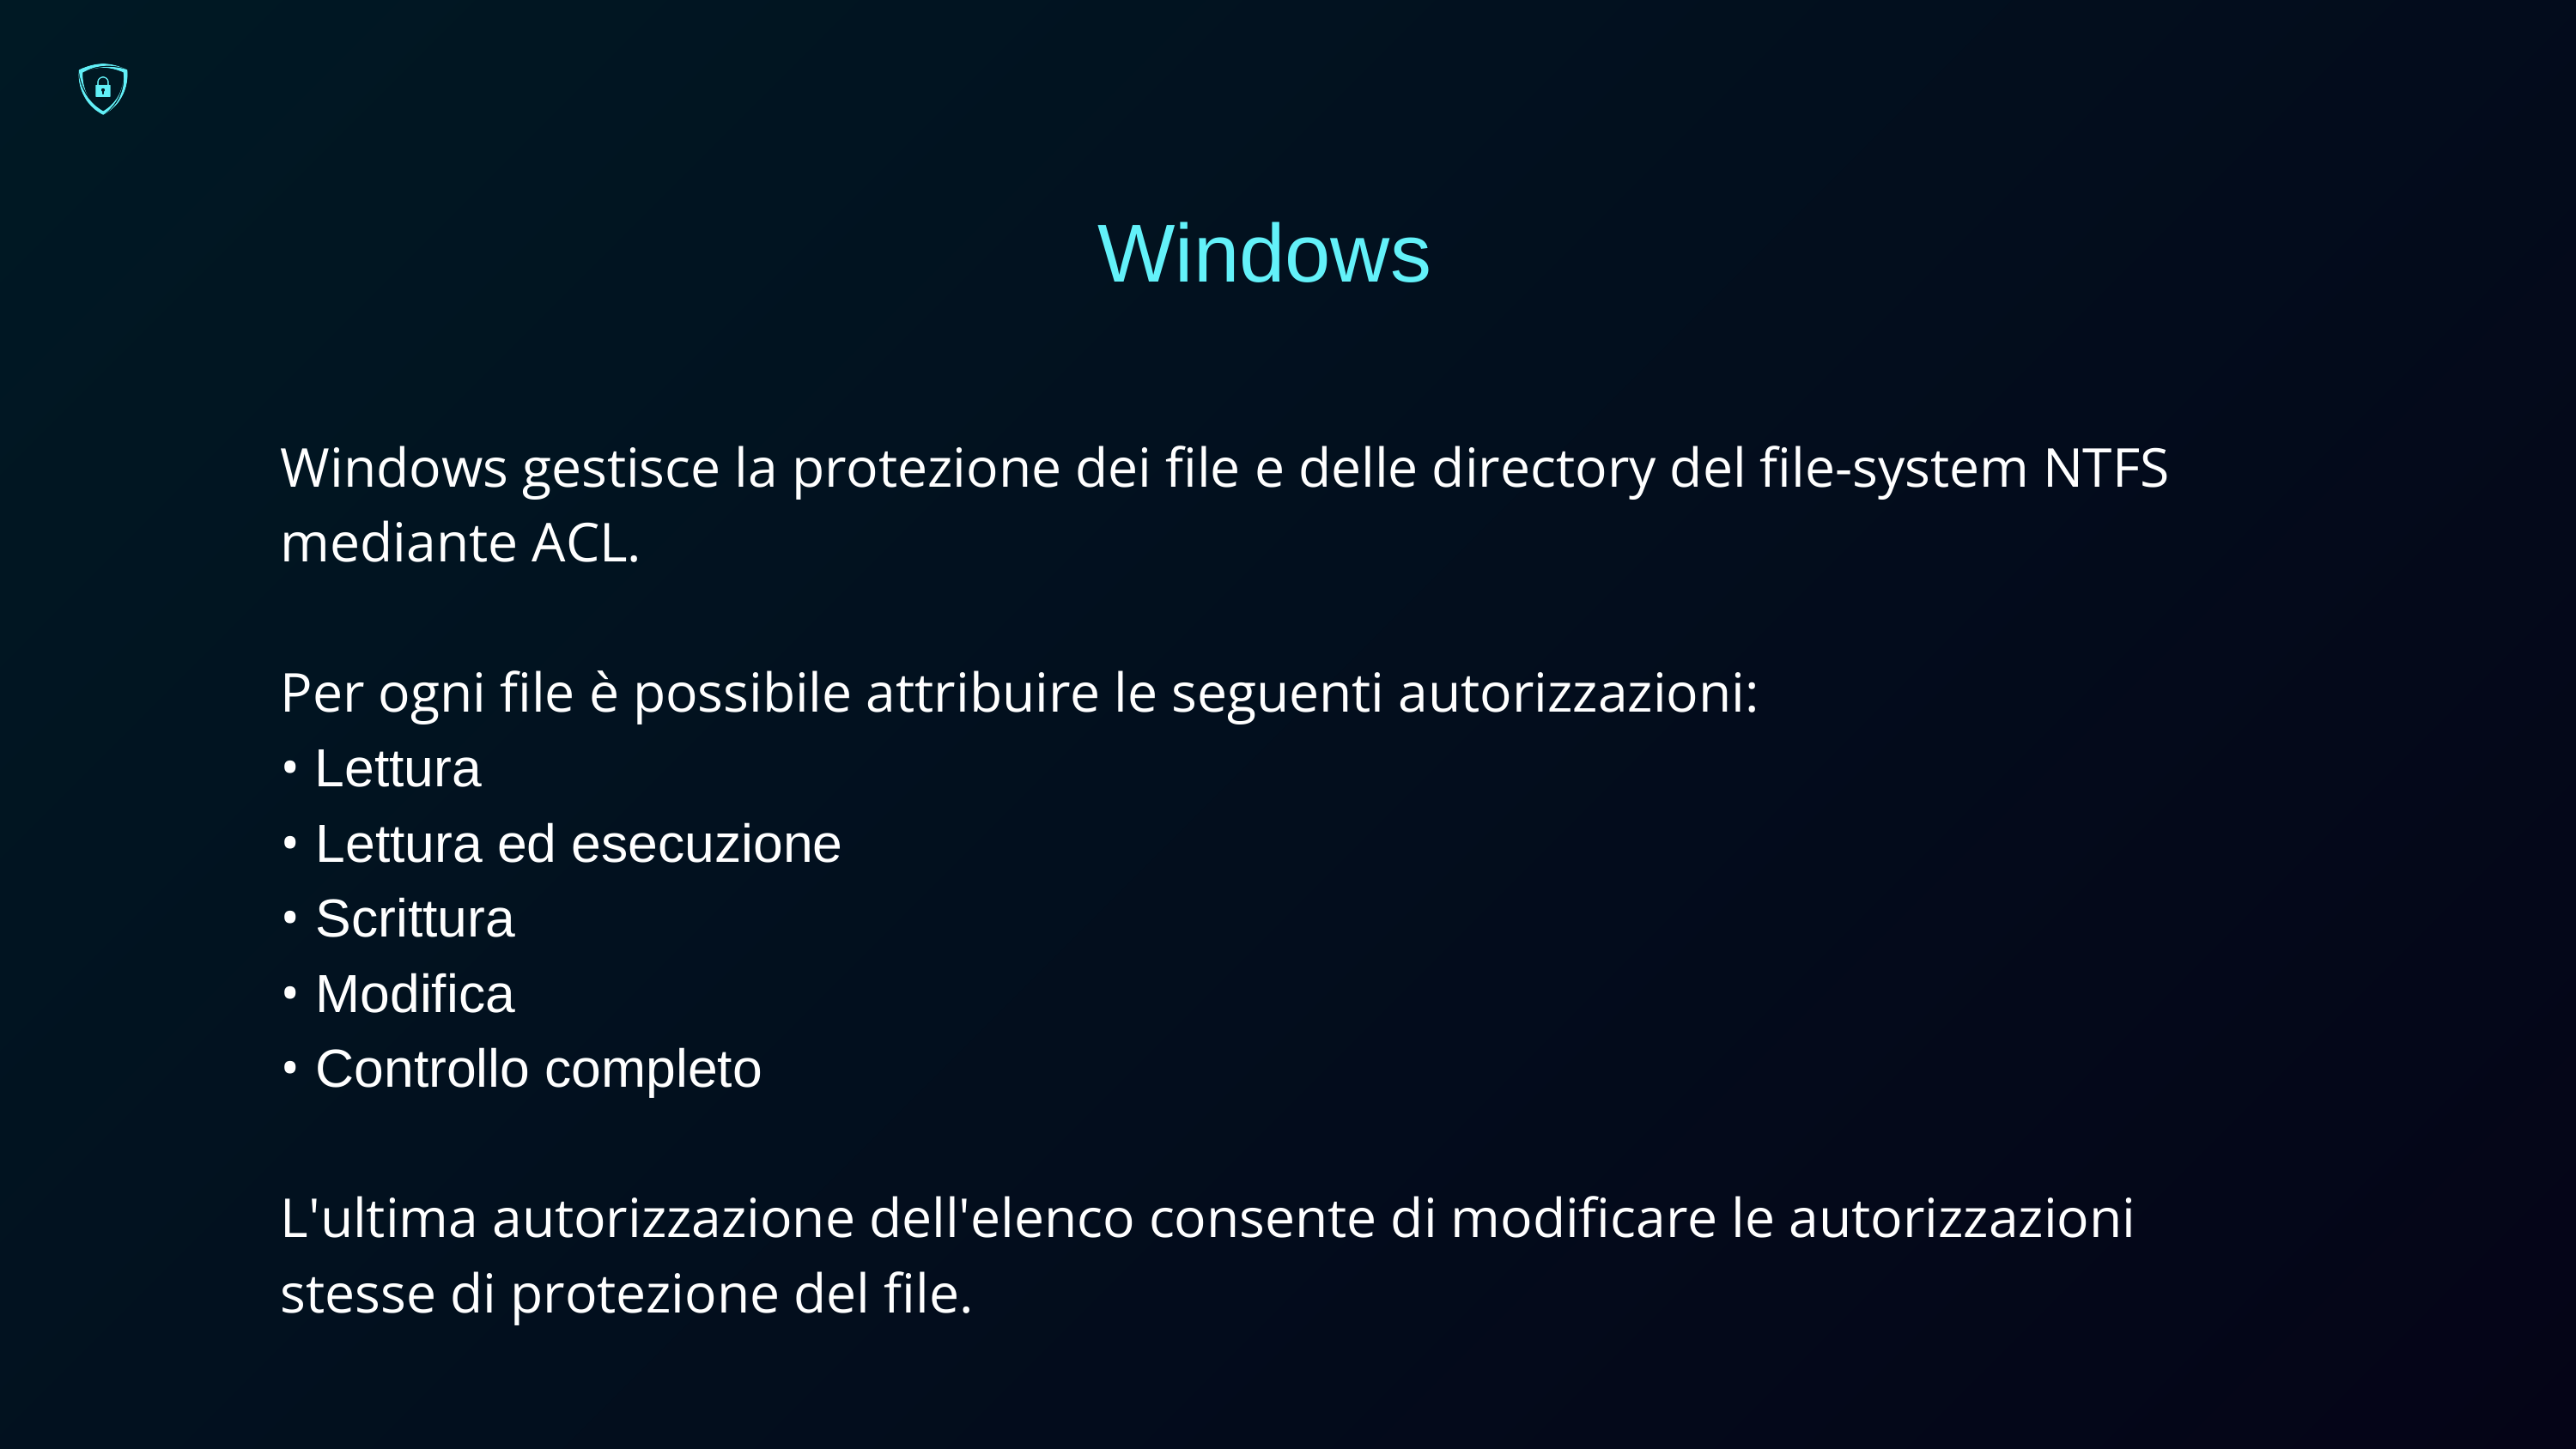

Windows
Windows gestisce la protezione dei file e delle directory del file-system NTFS mediante ACL.

Per ogni file è possibile attribuire le seguenti autorizzazioni:
• Lettura
• Lettura ed esecuzione
• Scrittura
• Modifica
• Controllo completo

L'ultima autorizzazione dell'elenco consente di modificare le autorizzazioni stesse di protezione del file.